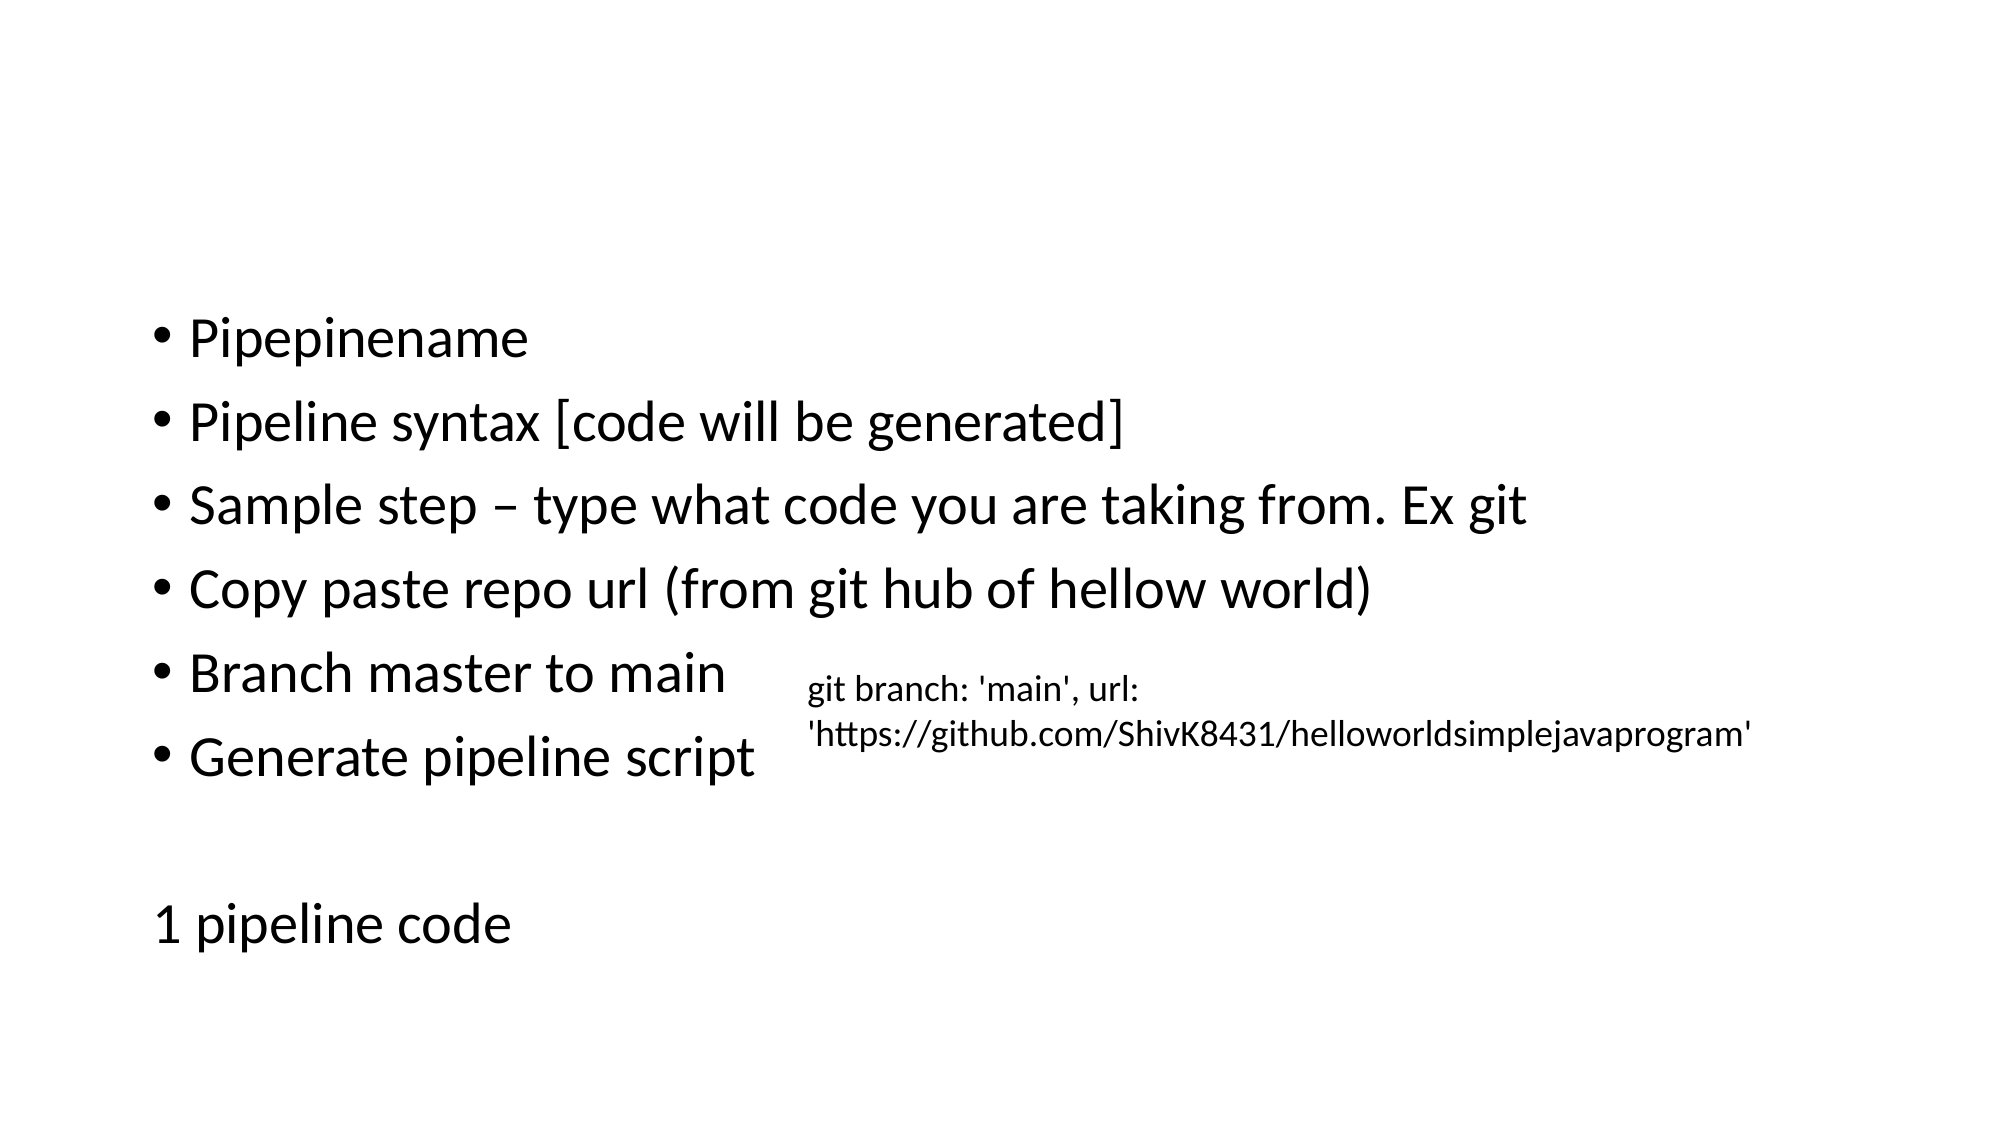

#
Pipepinename
Pipeline syntax [code will be generated]
Sample step – type what code you are taking from. Ex git
Copy paste repo url (from git hub of hellow world)
Branch master to main
Generate pipeline script

1 pipeline code

git branch: 'main', url: 'https://github.com/ShivK8431/helloworldsimplejavaprogram'